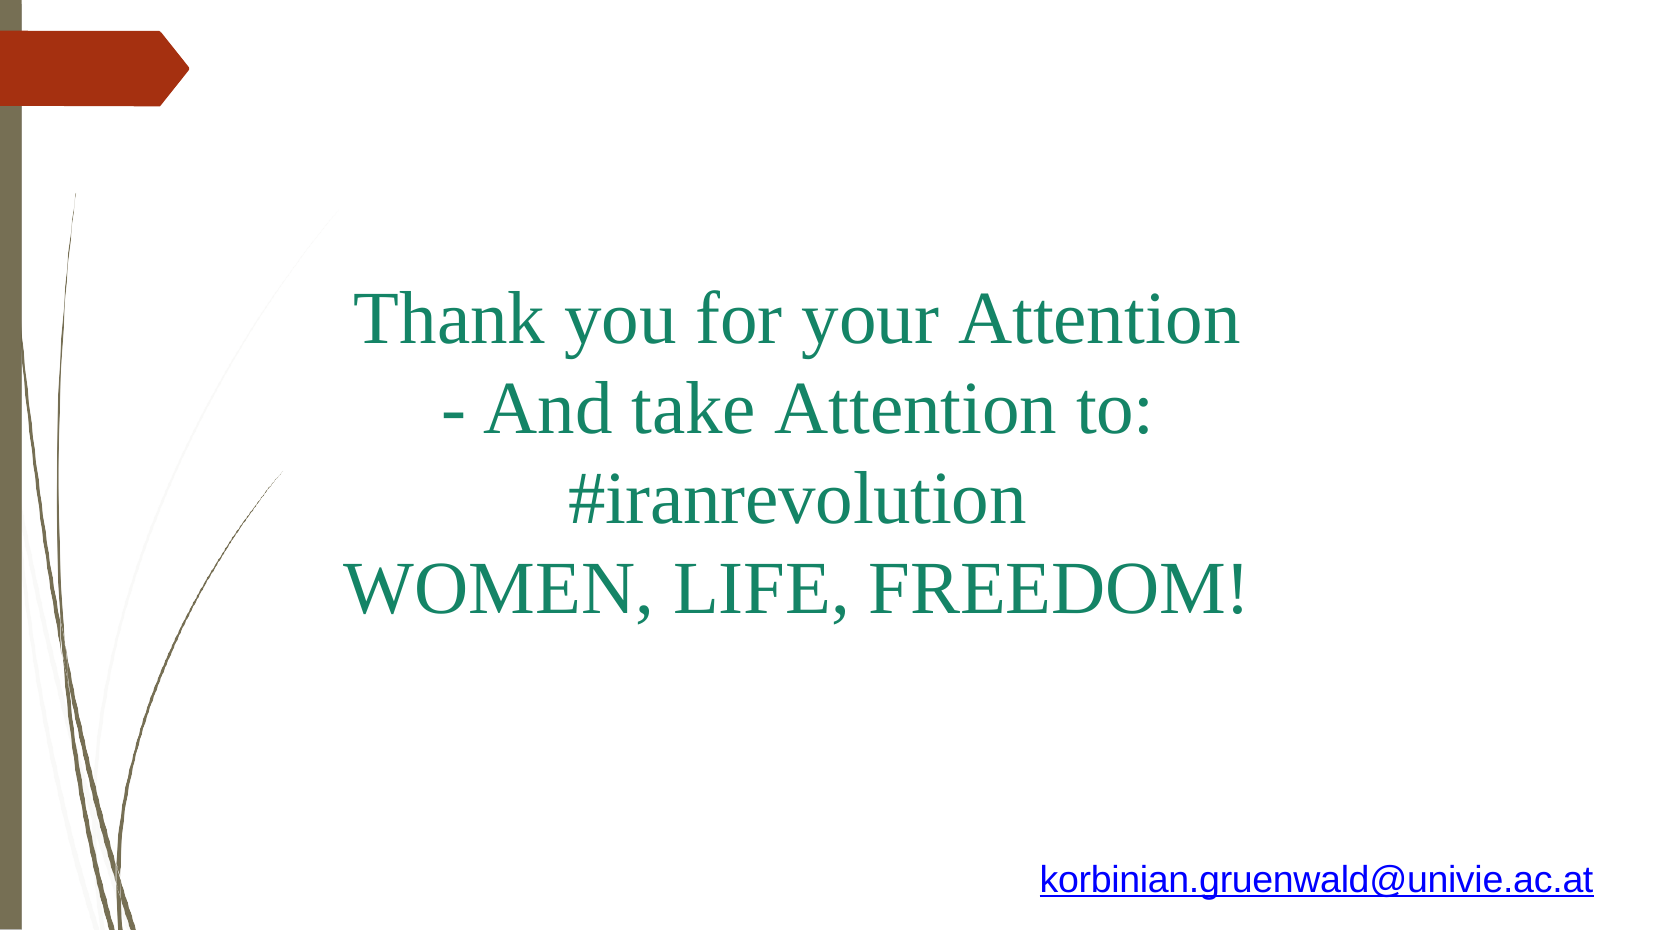

# Thank you for your Attention - And take Attention to: #iranrevolution
WOMEN, LIFE, FREEDOM!
korbinian.gruenwald@univie.ac.at